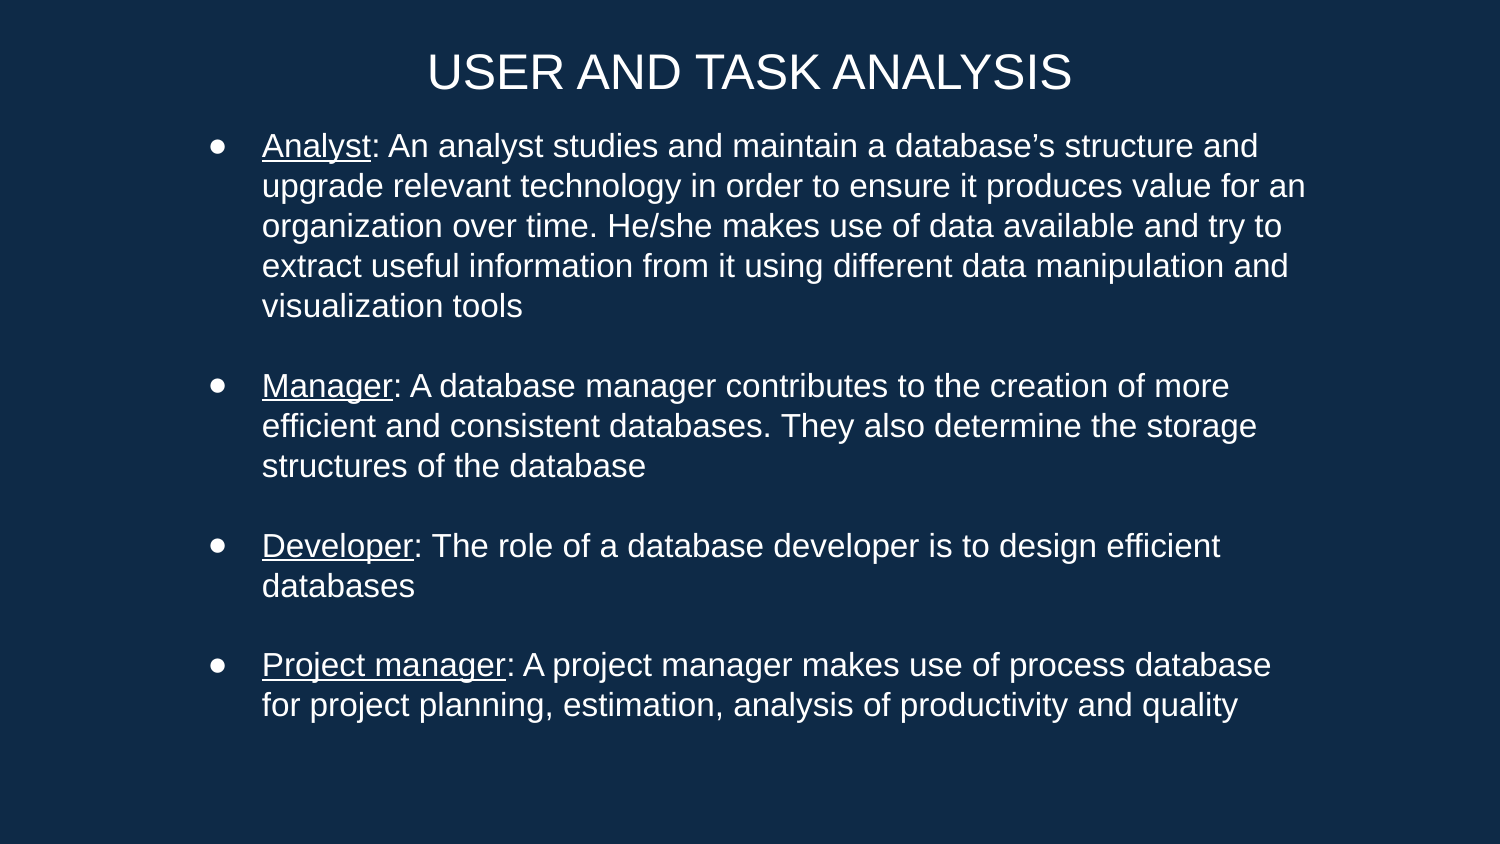

USER AND TASK ANALYSIS

Analyst: An analyst studies and maintain a database’s structure and upgrade relevant technology in order to ensure it produces value for an organization over time. He/she makes use of data available and try to extract useful information from it using different data manipulation and visualization tools

Manager: A database manager contributes to the creation of more efficient and consistent databases. They also determine the storage structures of the database

Developer: The role of a database developer is to design efficient databases

Project manager: A project manager makes use of process database for project planning, estimation, analysis of productivity and quality